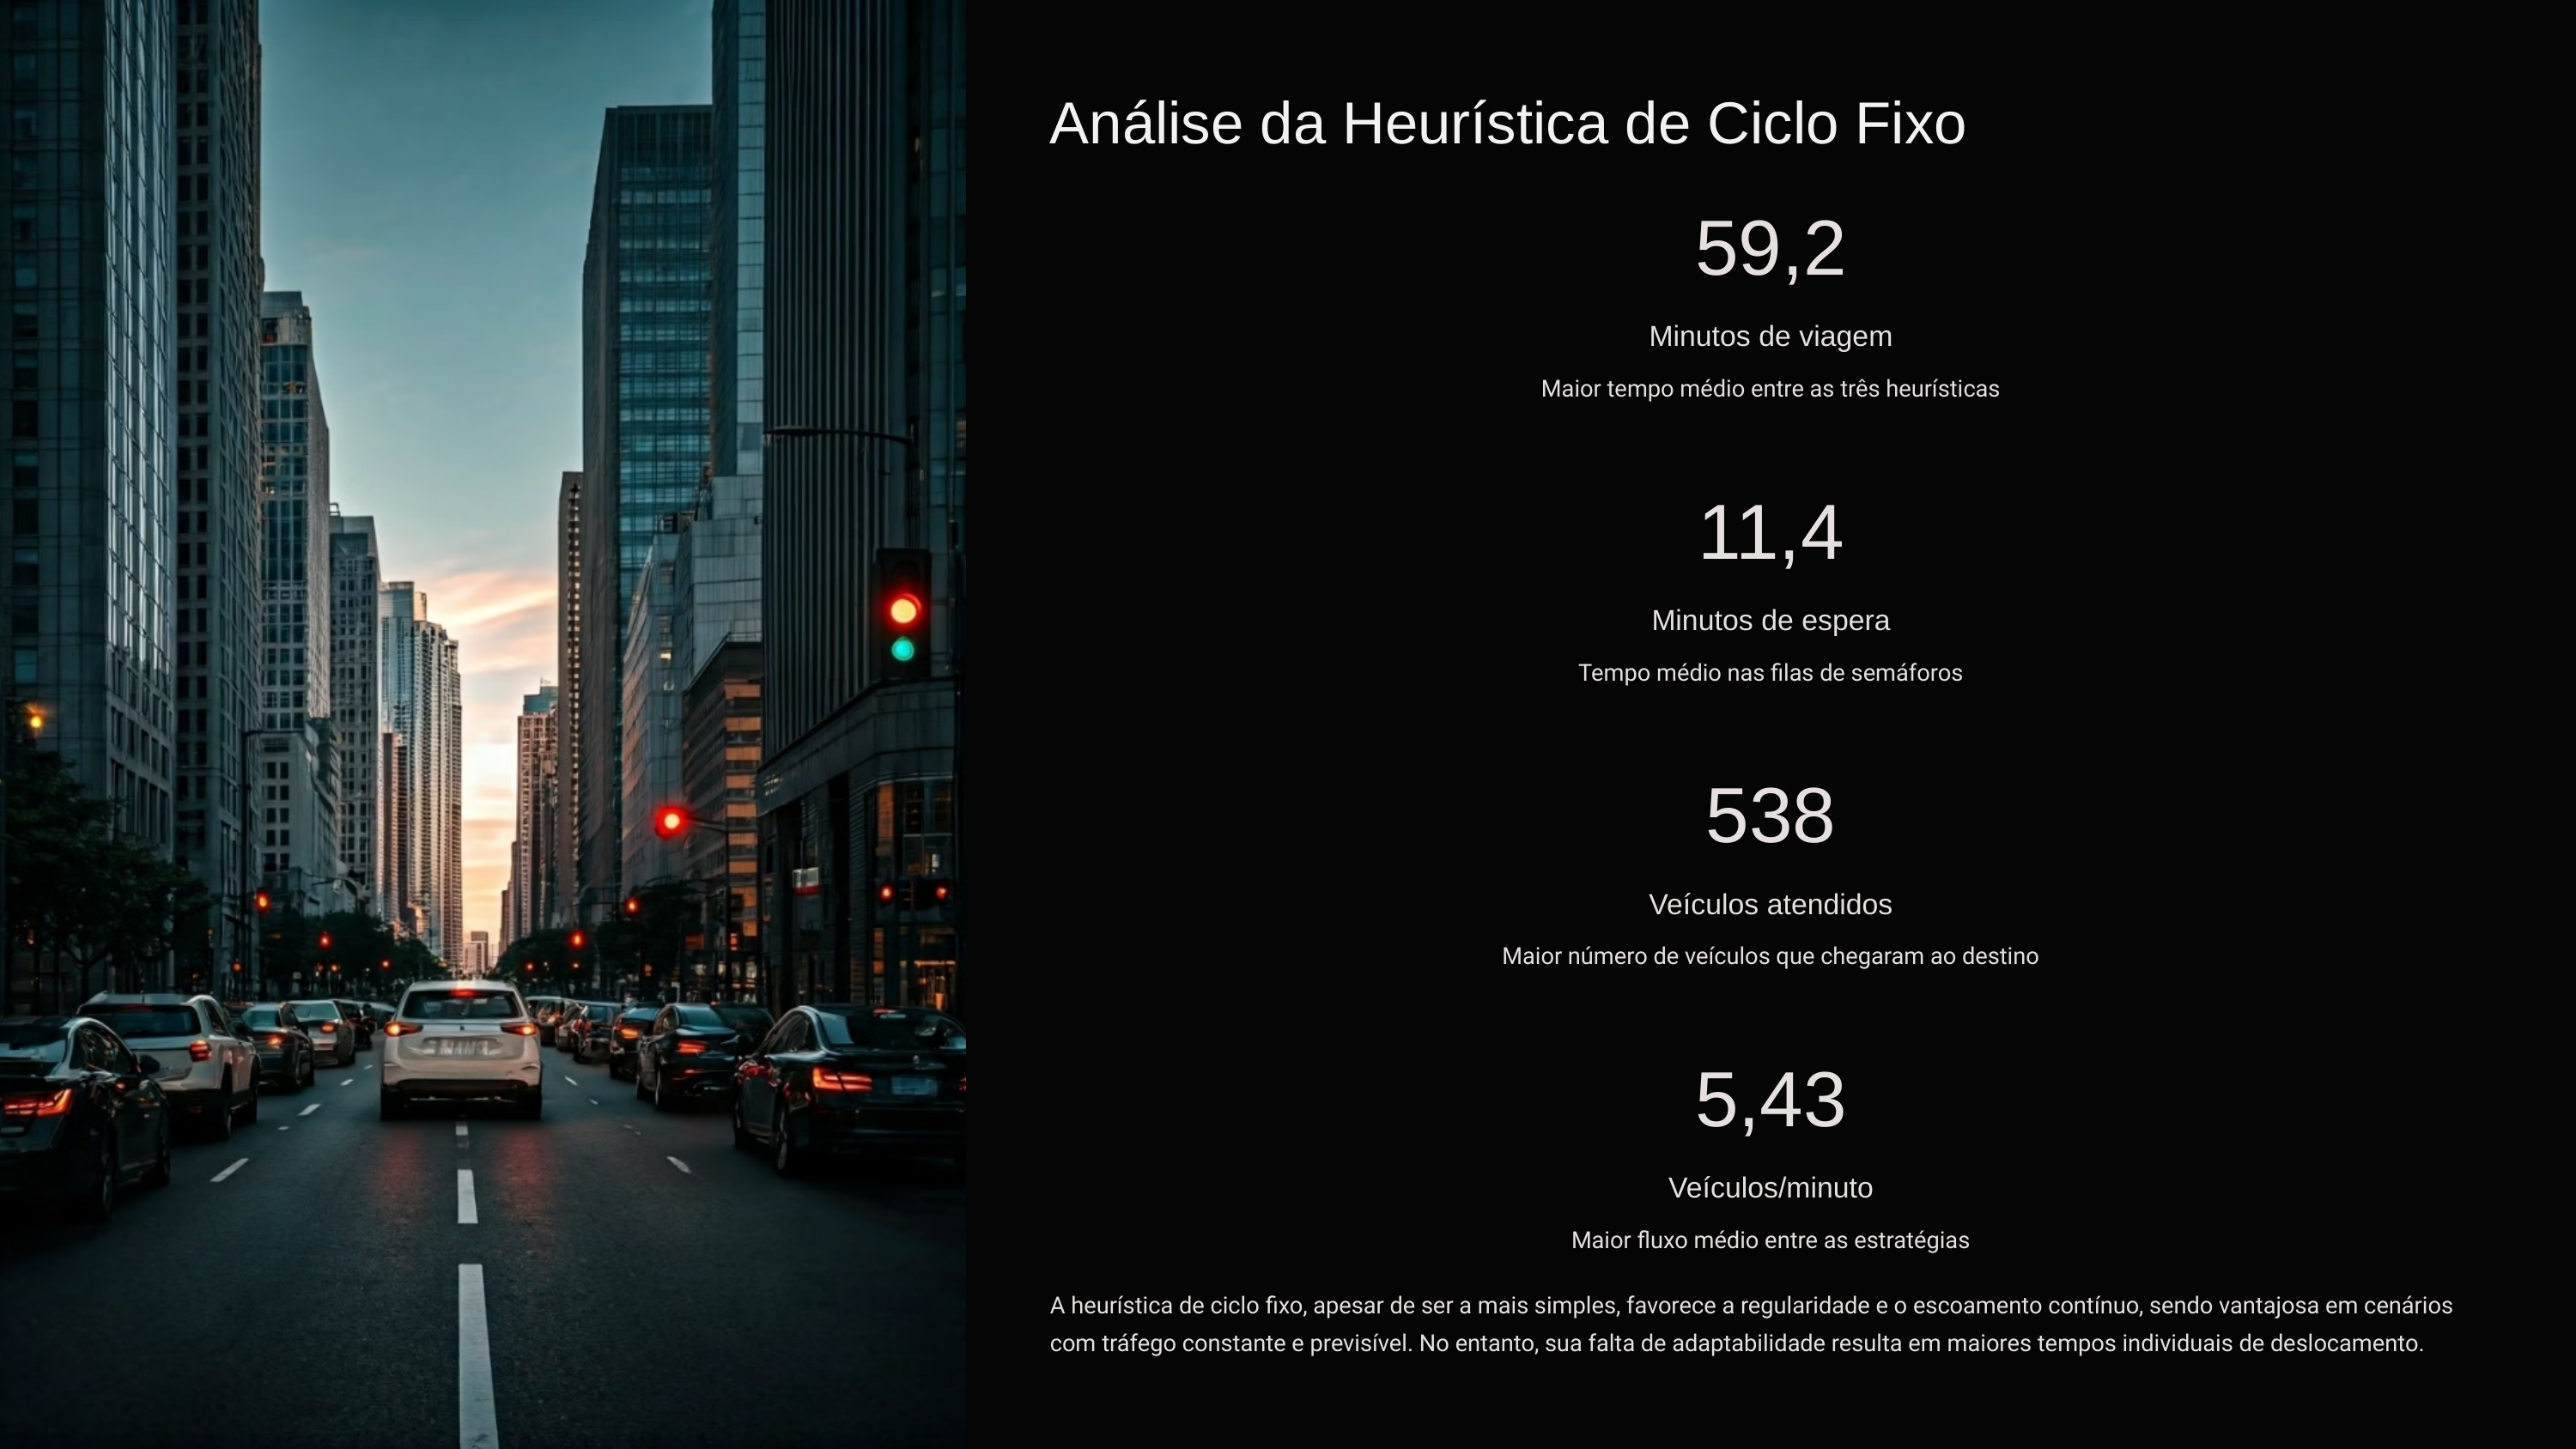

Análise da Heurística de Ciclo Fixo

59,2

Minutos de viagem

Maior tempo médio entre as três heurísticas

11,4

Minutos de espera

Tempo médio nas filas de semáforos

538

Veículos atendidos

Maior número de veículos que chegaram ao destino

5,43

Veículos/minuto

Maior fluxo médio entre as estratégias

A heurística de ciclo fixo, apesar de ser a mais simples, favorece a regularidade e o escoamento contínuo, sendo vantajosa em cenários com tráfego constante e previsível. No entanto, sua falta de adaptabilidade resulta em maiores tempos individuais de deslocamento.